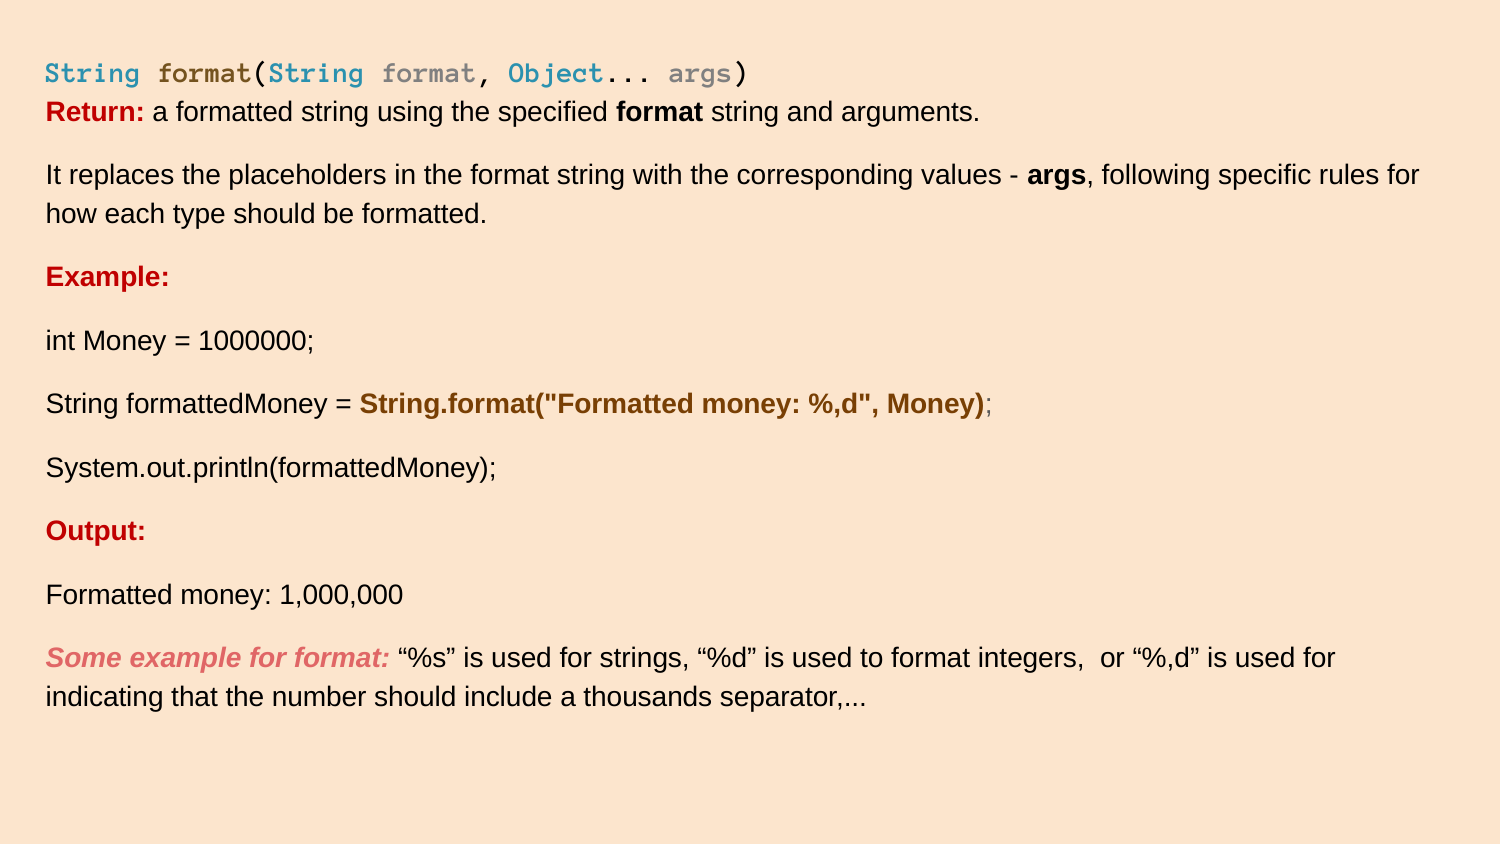

String format​(String format, Object... args)
Return: a formatted string using the specified format string and arguments.
It replaces the placeholders in the format string with the corresponding values - args, following specific rules for how each type should be formatted.
Example:
int Money = 1000000;
String formattedMoney = String.format("Formatted money: %,d", Money);
System.out.println(formattedMoney);
Output:
Formatted money: 1,000,000
Some example for format: “%s” is used for strings, “%d” is used to format integers,  or “%,d” is used for indicating that the number should include a thousands separator,...